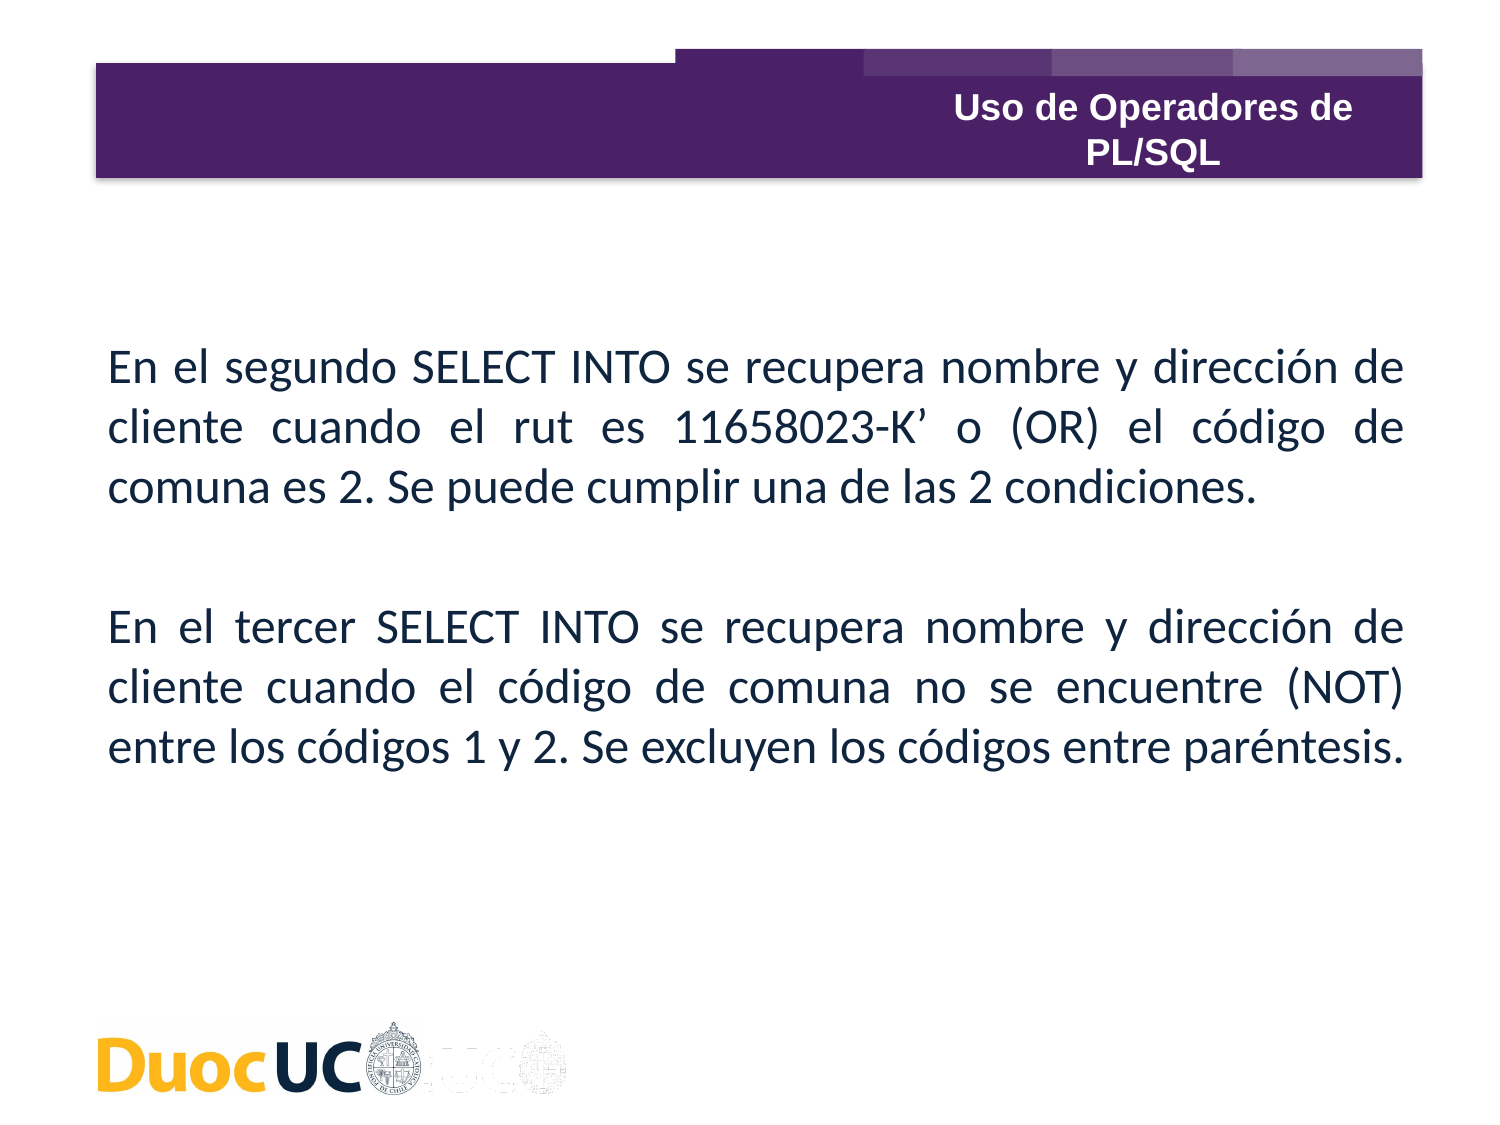

Uso de Operadores de PL/SQL
En el segundo SELECT INTO se recupera nombre y dirección de cliente cuando el rut es 11658023-K’ o (OR) el código de comuna es 2. Se puede cumplir una de las 2 condiciones.

En el tercer SELECT INTO se recupera nombre y dirección de cliente cuando el código de comuna no se encuentre (NOT) entre los códigos 1 y 2. Se excluyen los códigos entre paréntesis.